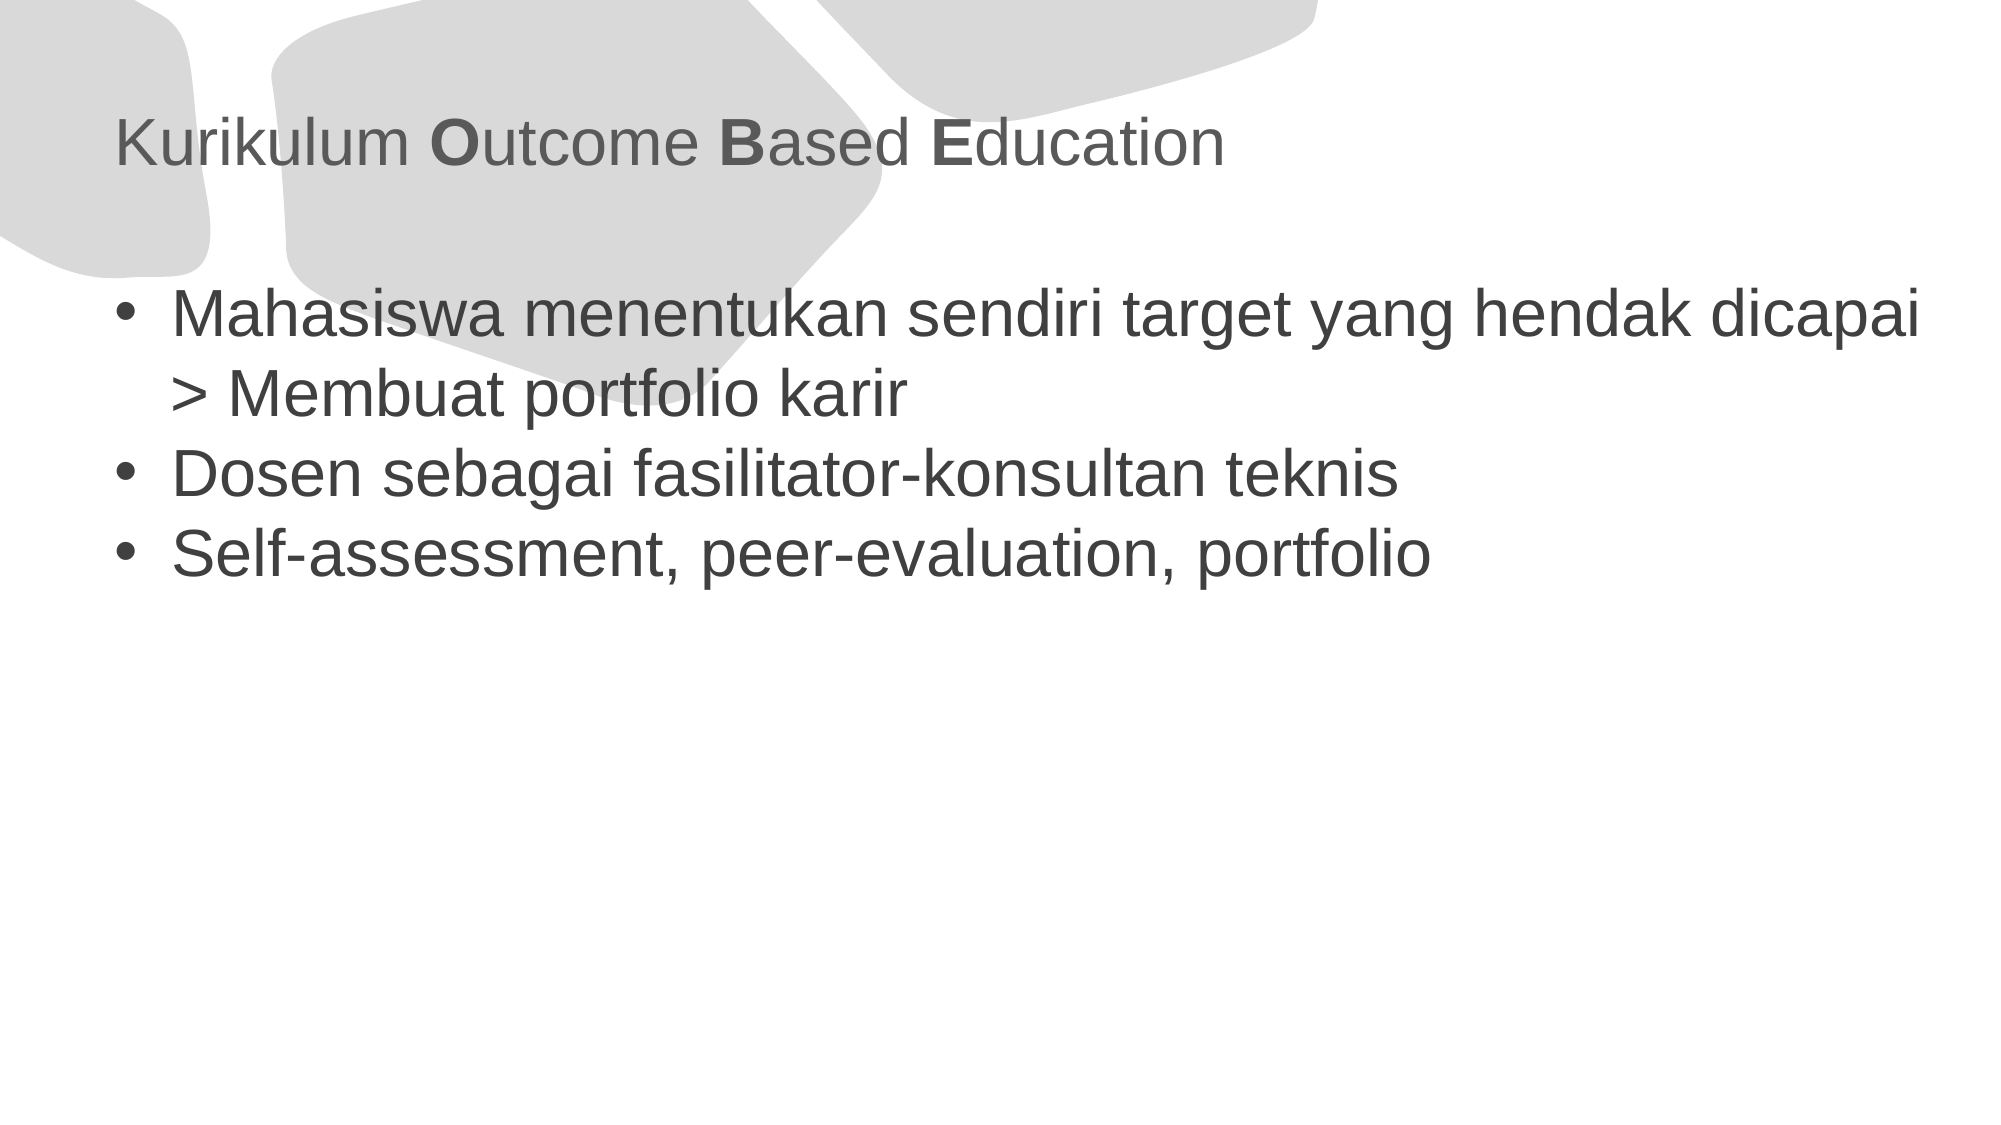

# Kurikulum Outcome Based Education
Mahasiswa menentukan sendiri target yang hendak dicapai
   > Membuat portfolio karir
Dosen sebagai fasilitator-konsultan teknis
Self-assessment, peer-evaluation, portfolio